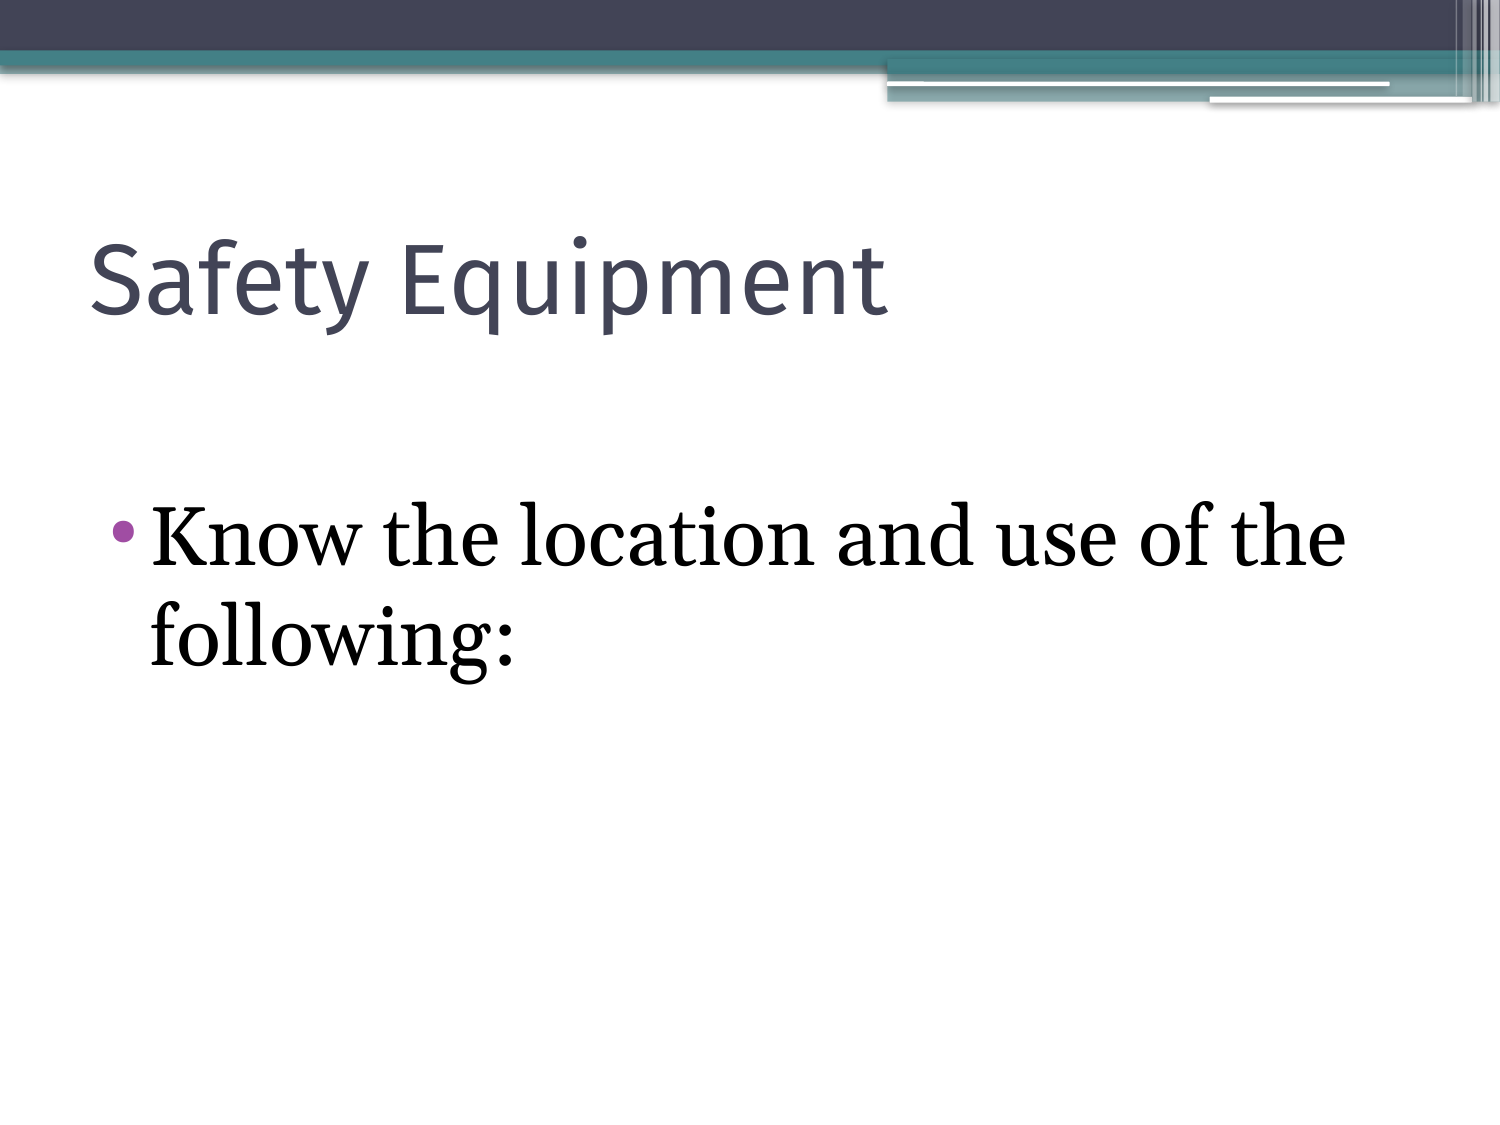

# Safety Equipment

Know the location and use of the following: